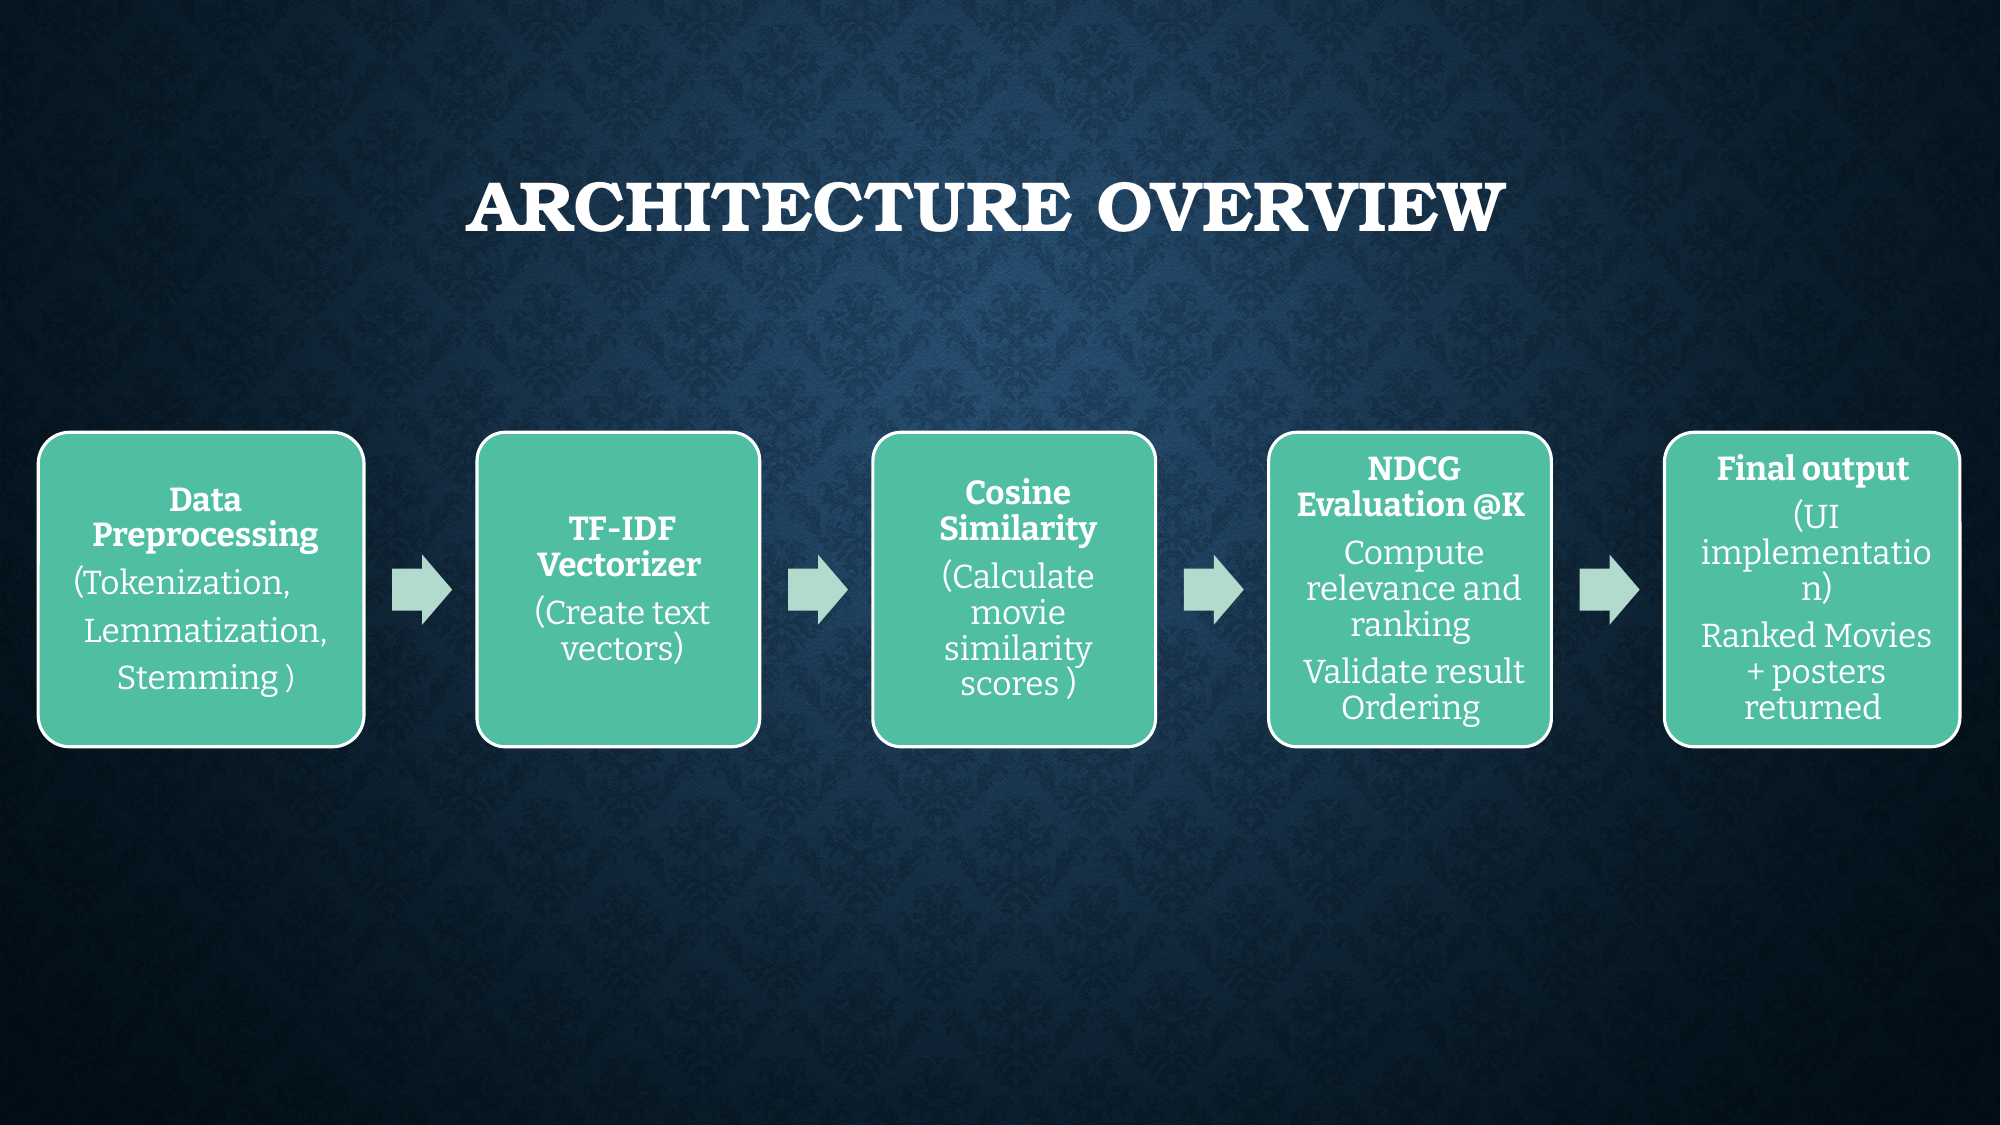

# ARCHITECTURE OVERVIEW
Data Preprocessing
(Tokenization,
Lemmatization,
Stemming )

TF-IDF Vectorizer
(Create text vectors)

Cosine Similarity
(Calculate movie similarity scores )

NDCG Evaluation @K
Compute relevance and ranking
Validate result Ordering

Final output
(UI implementation)
Ranked Movies + posters returned